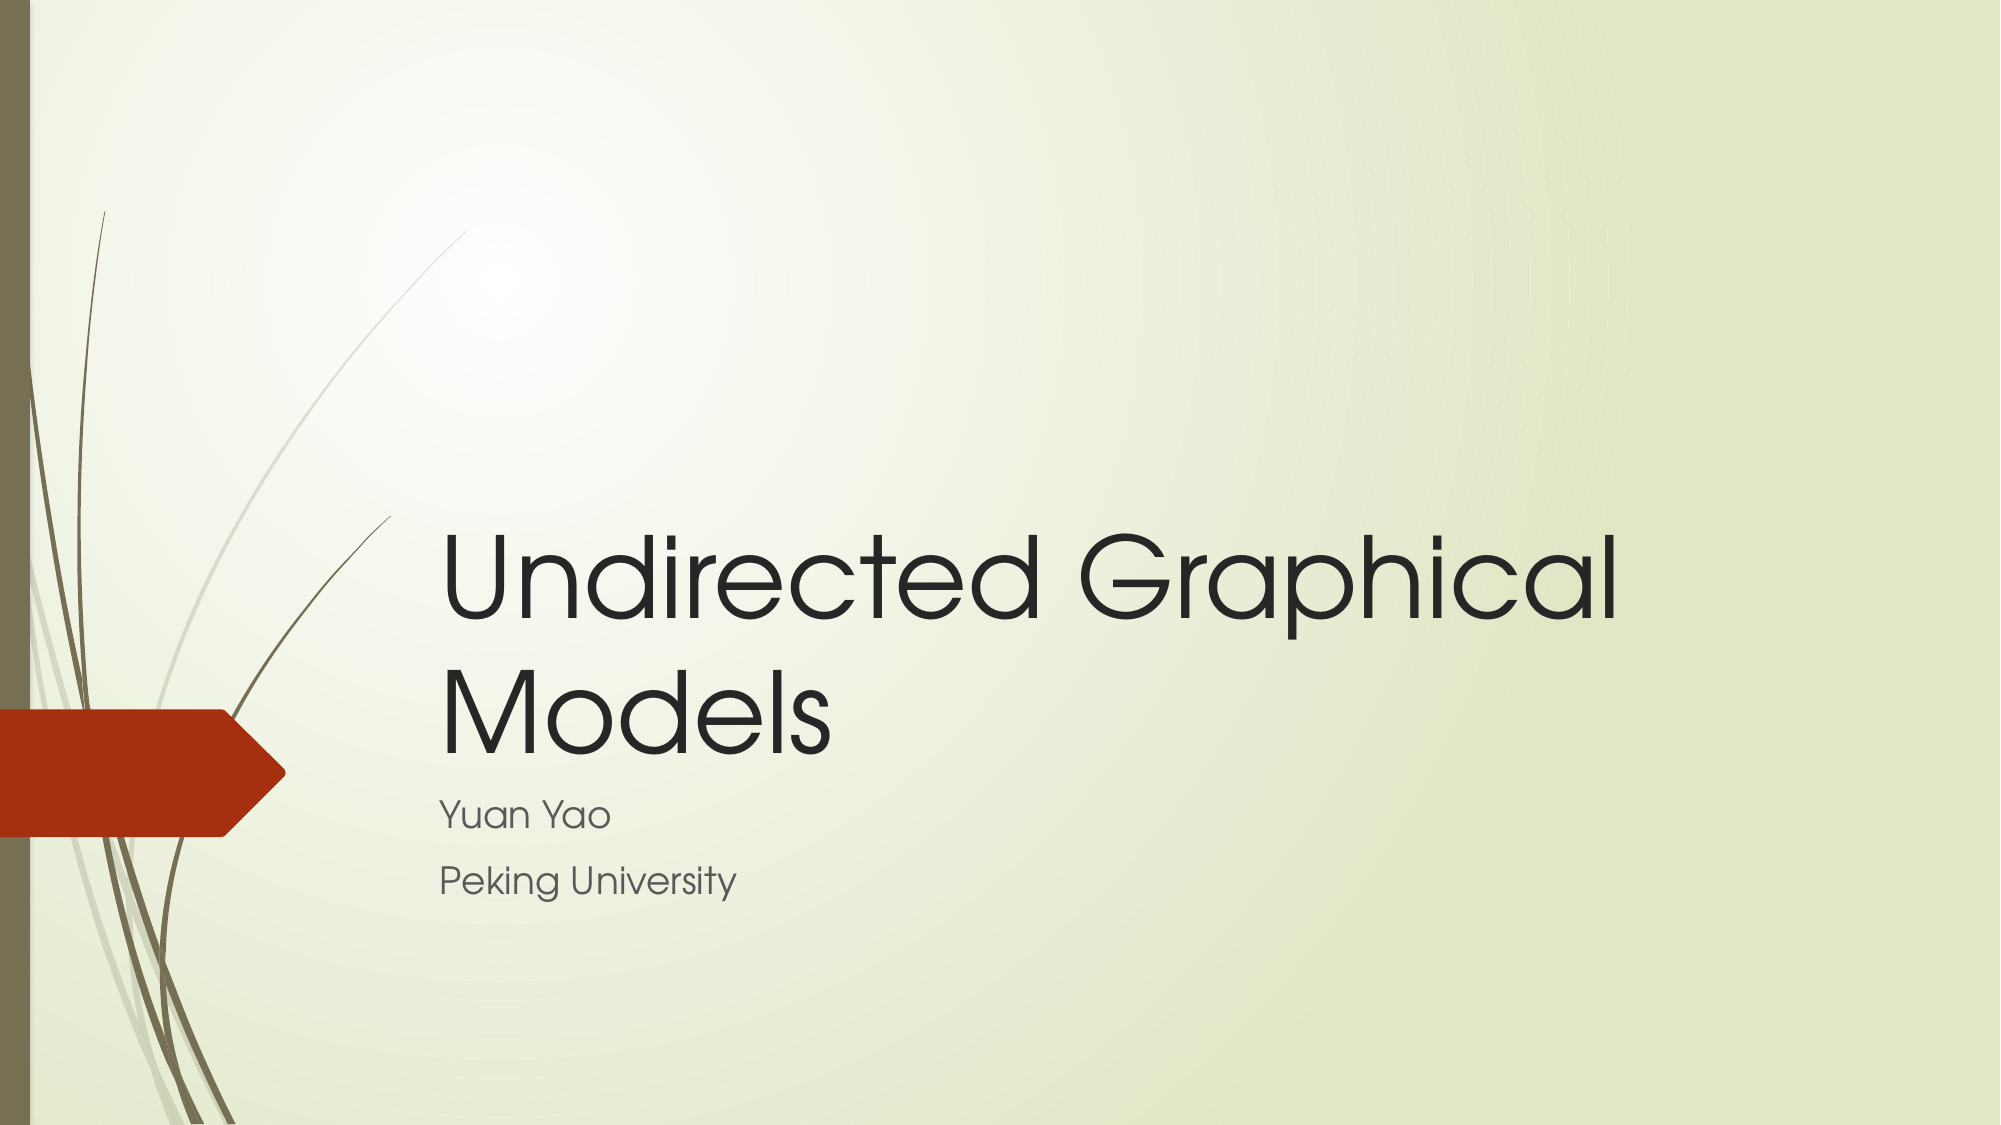

# Undirected Graphical Models
Yuan Yao
Peking University